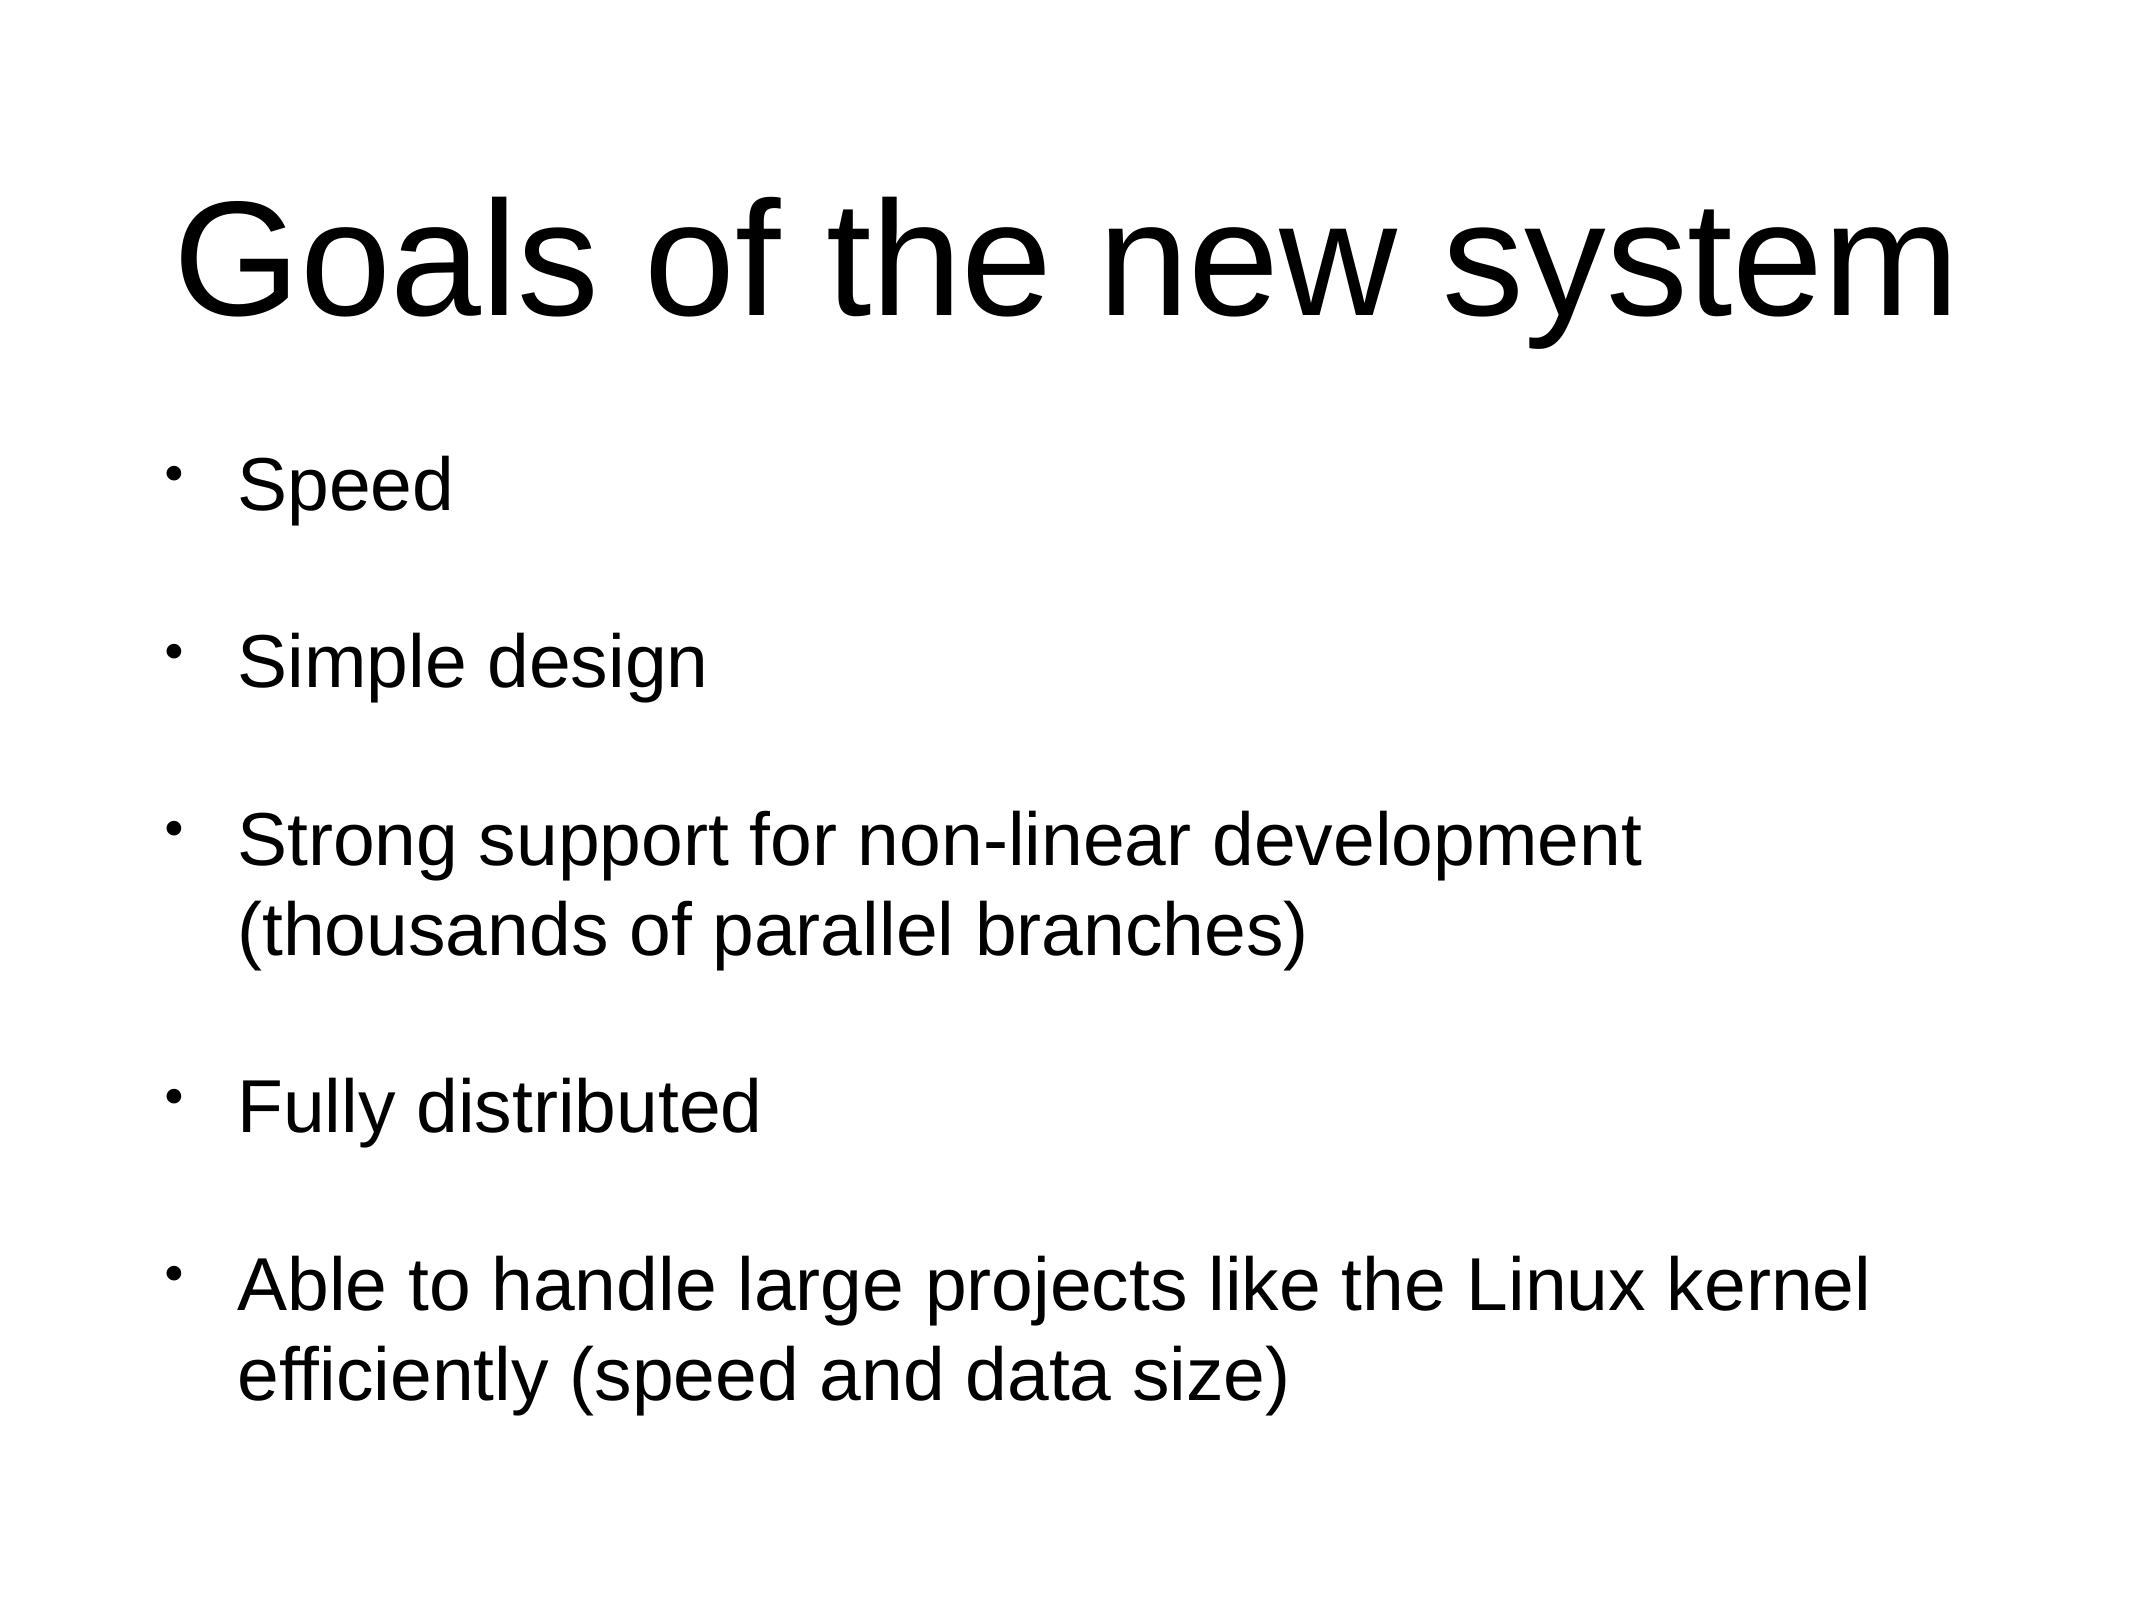

# Goals of the new system
Speed
Simple design
Strong support for non-linear development (thousands of parallel branches)
Fully distributed
Able to handle large projects like the Linux kernel efficiently (speed and data size)